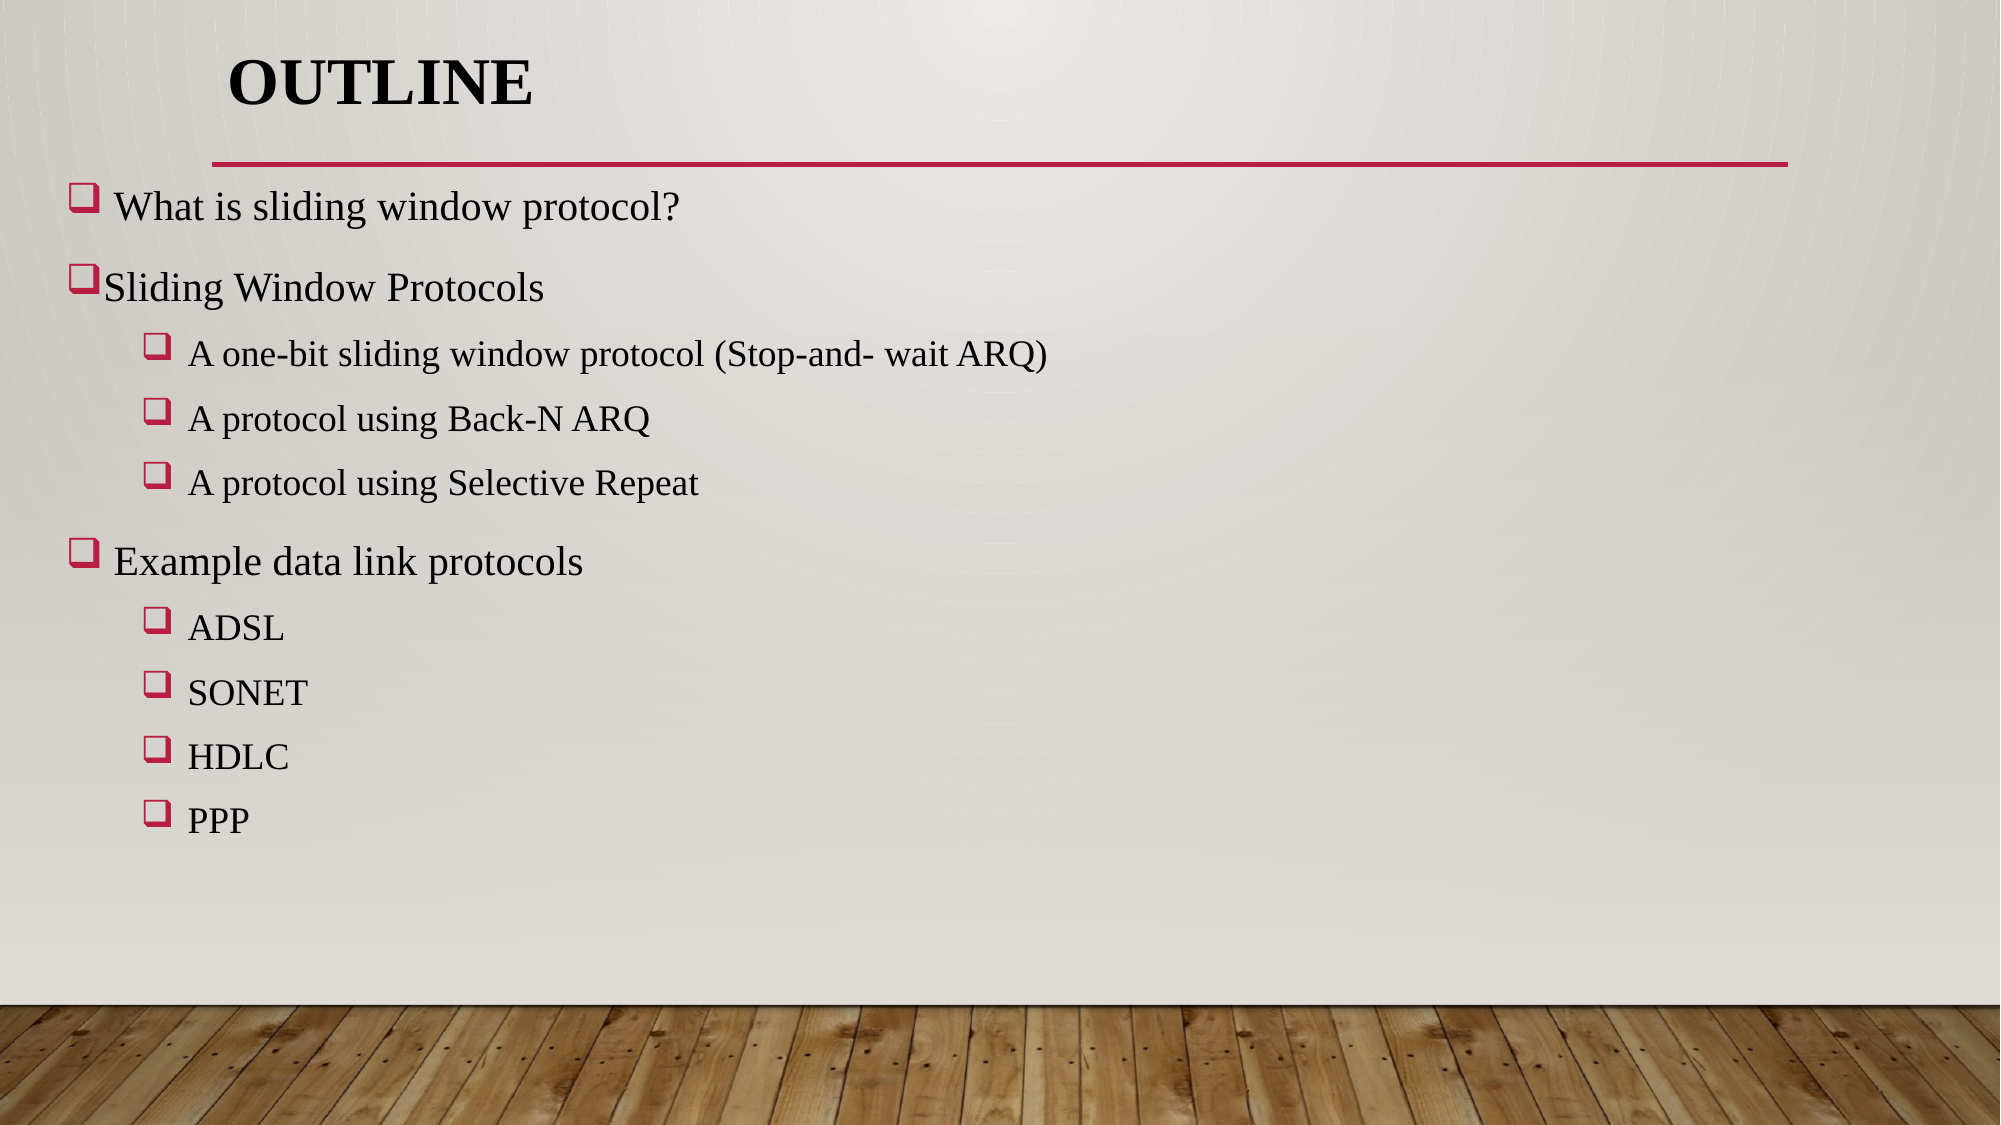

# OUTLINE
 What is sliding window protocol?
Sliding Window Protocols
 A one-bit sliding window protocol (Stop-and- wait ARQ)
 A protocol using Back-N ARQ
 A protocol using Selective Repeat
 Example data link protocols
 ADSL
 SONET
 HDLC
 PPP